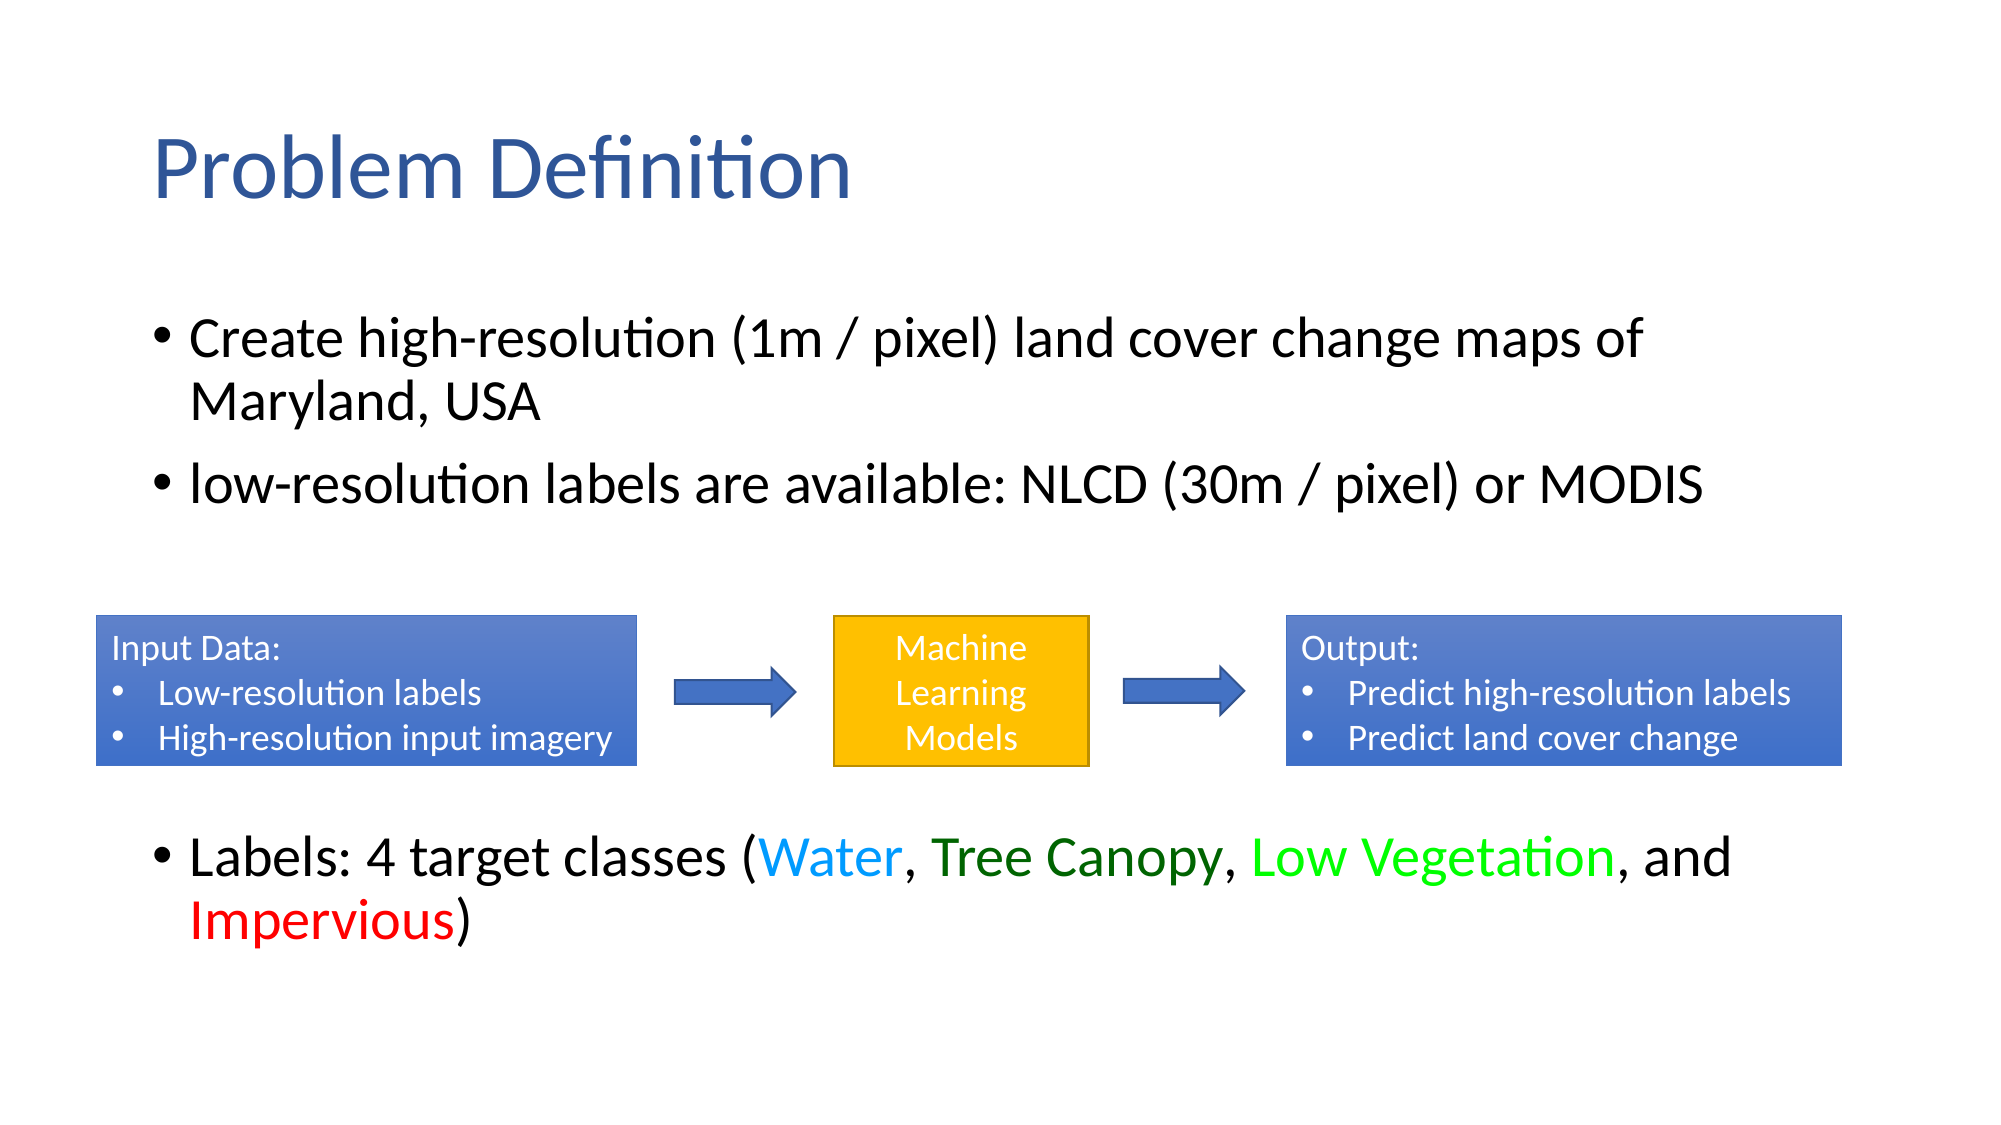

# Problem Definition
Create high-resolution (1m / pixel) land cover change maps of Maryland, USA
low-resolution labels are available: NLCD (30m / pixel) or MODIS

Output:
Predict high-resolution labels
Predict land cover change
Input Data:
Low-resolution labels
High-resolution input imagery
Machine Learning Models

Labels: 4 target classes (Water, Tree Canopy, Low Vegetation, and Impervious)